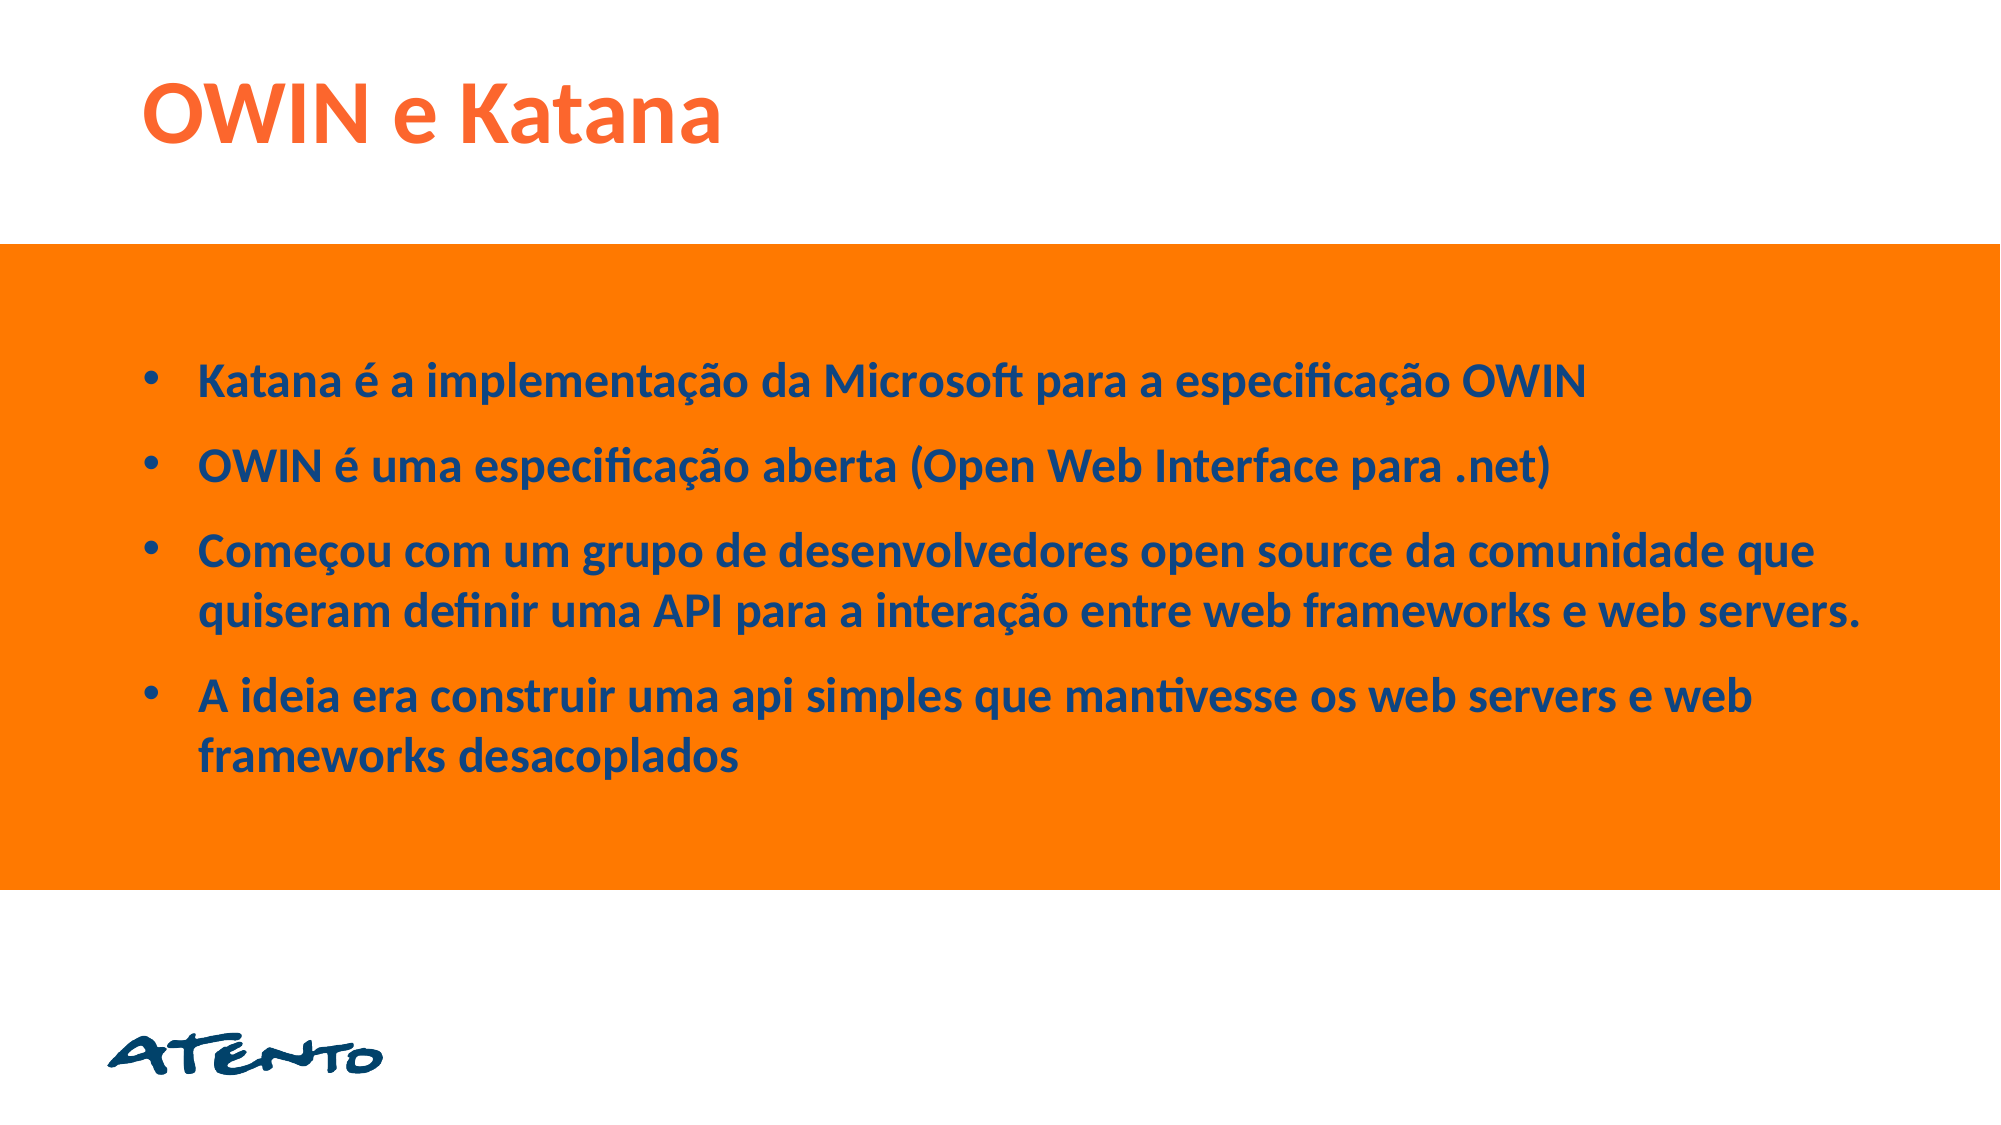

OWIN e Katana

Katana é a implementação da Microsoft para a especificação OWIN
OWIN é uma especificação aberta (Open Web Interface para .net)
Começou com um grupo de desenvolvedores open source da comunidade que quiseram definir uma API para a interação entre web frameworks e web servers.
A ideia era construir uma api simples que mantivesse os web servers e web frameworks desacoplados